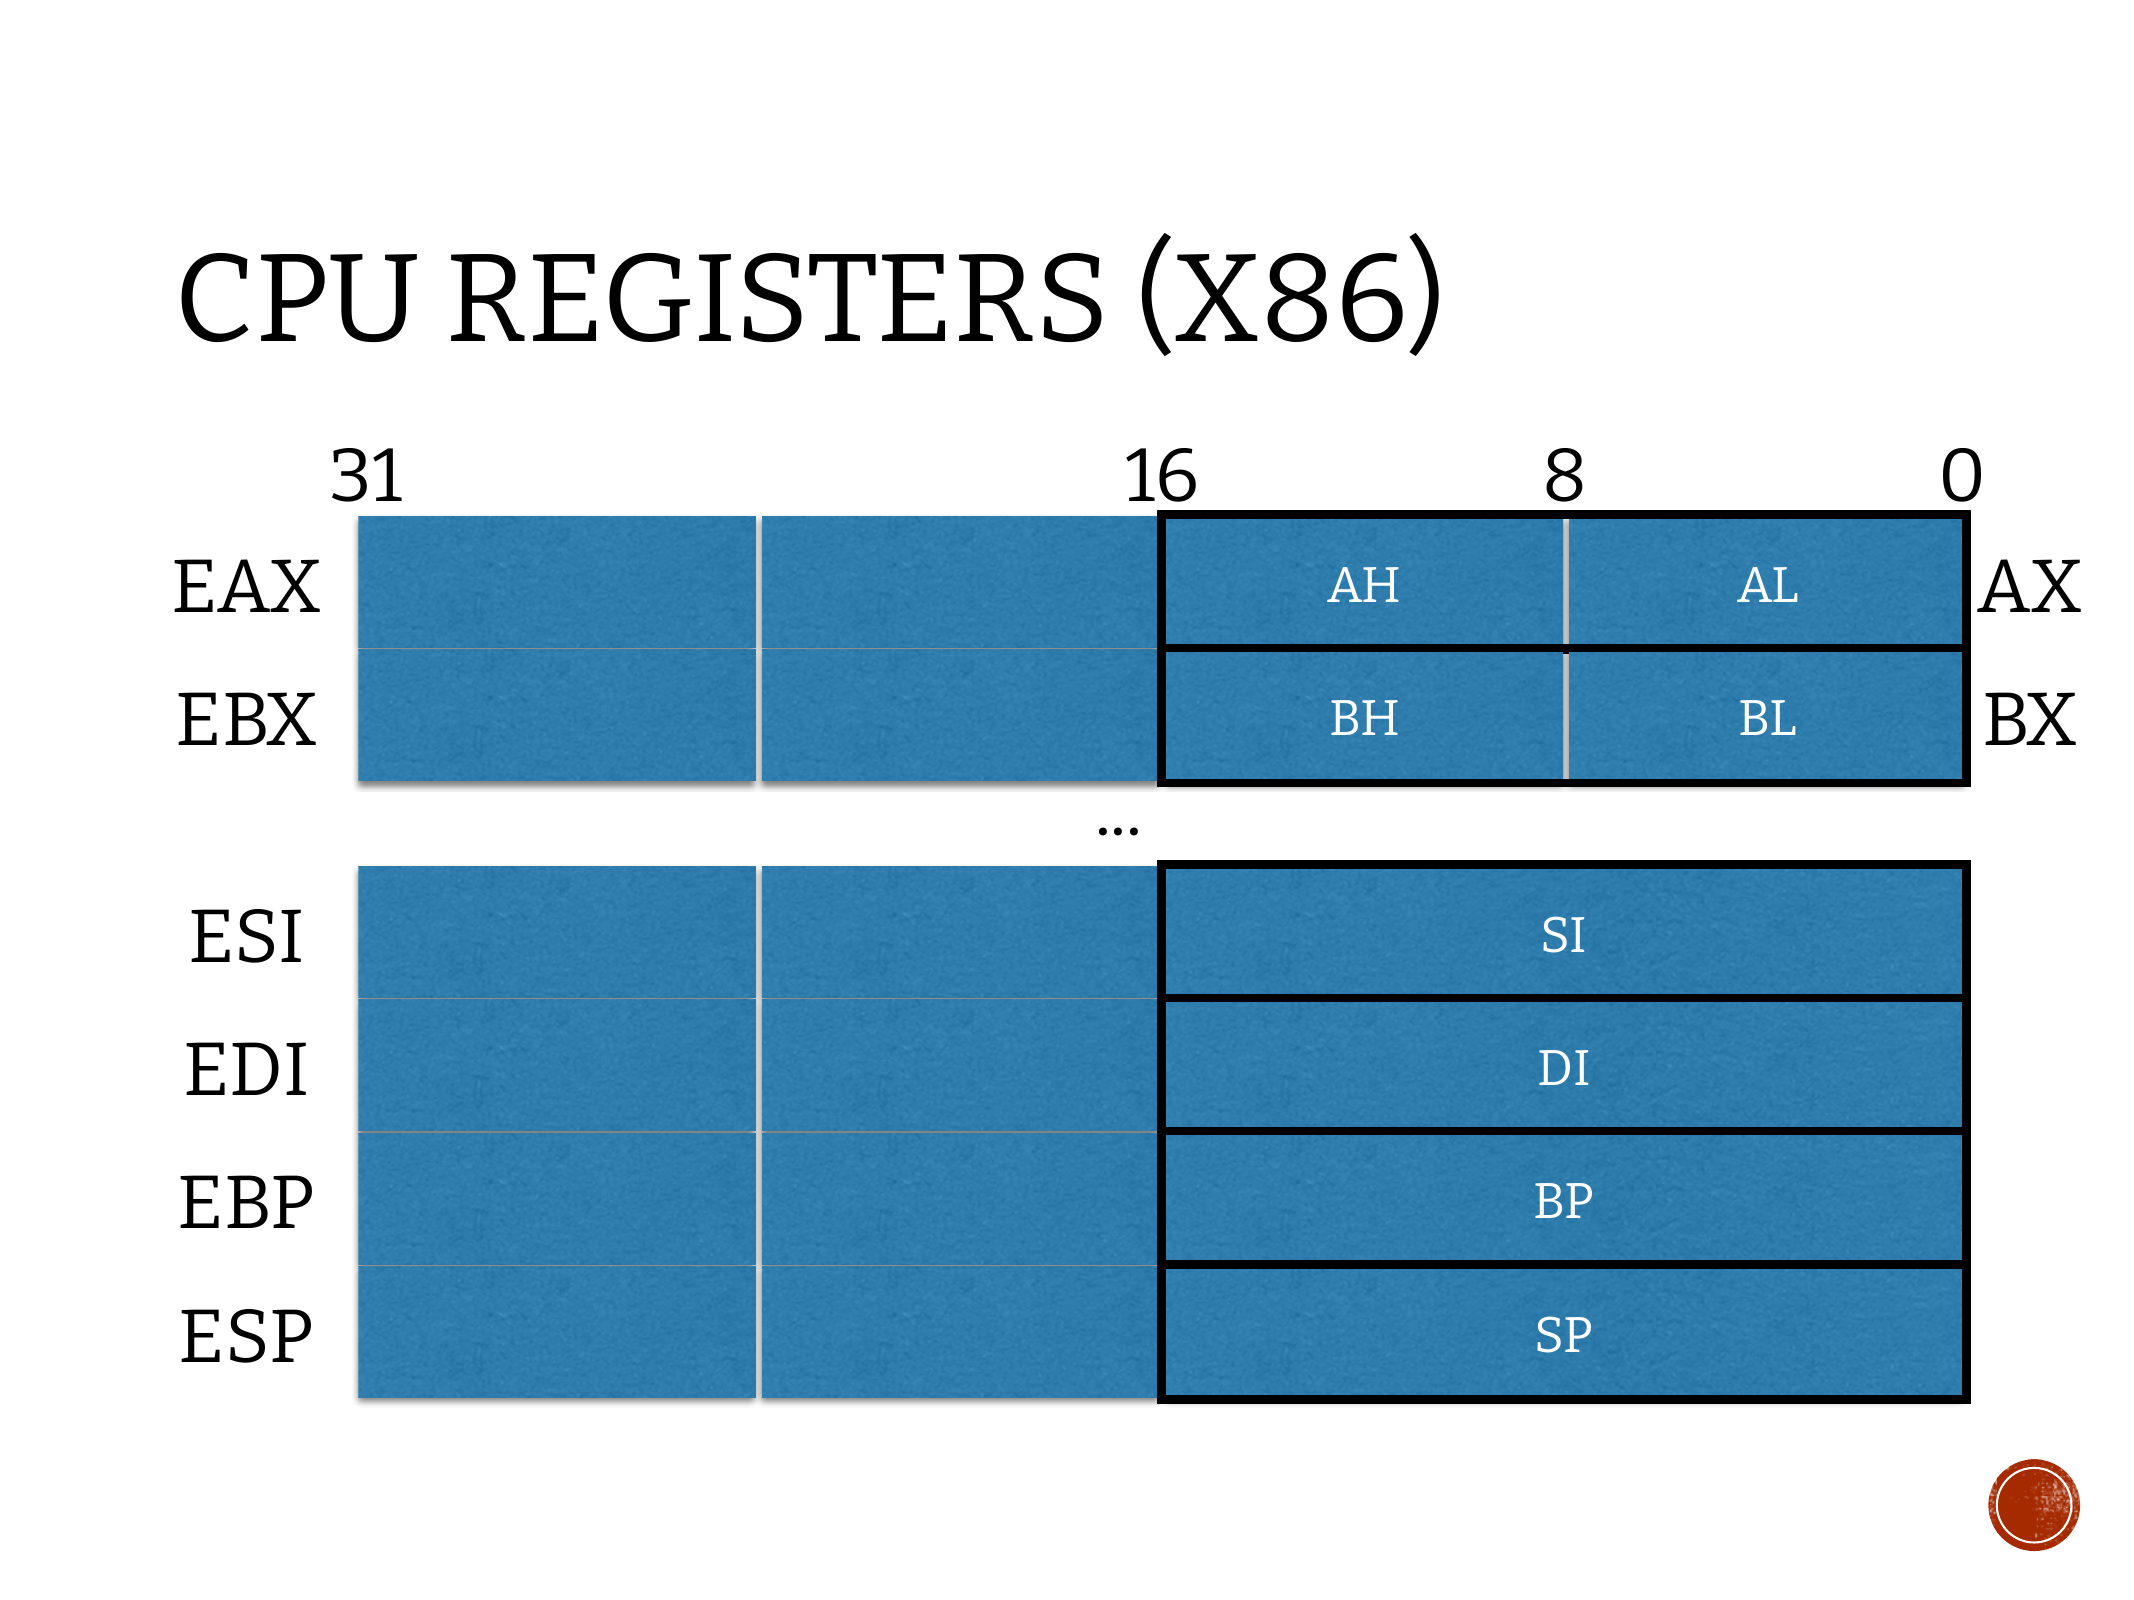

# CPU Registers (x86)
0
31
16
8

AH
AL
EAX
AX

BH
BL
EBX
BX
...

SI
ESI

DI
EDI

BP
EBP

SP
ESP